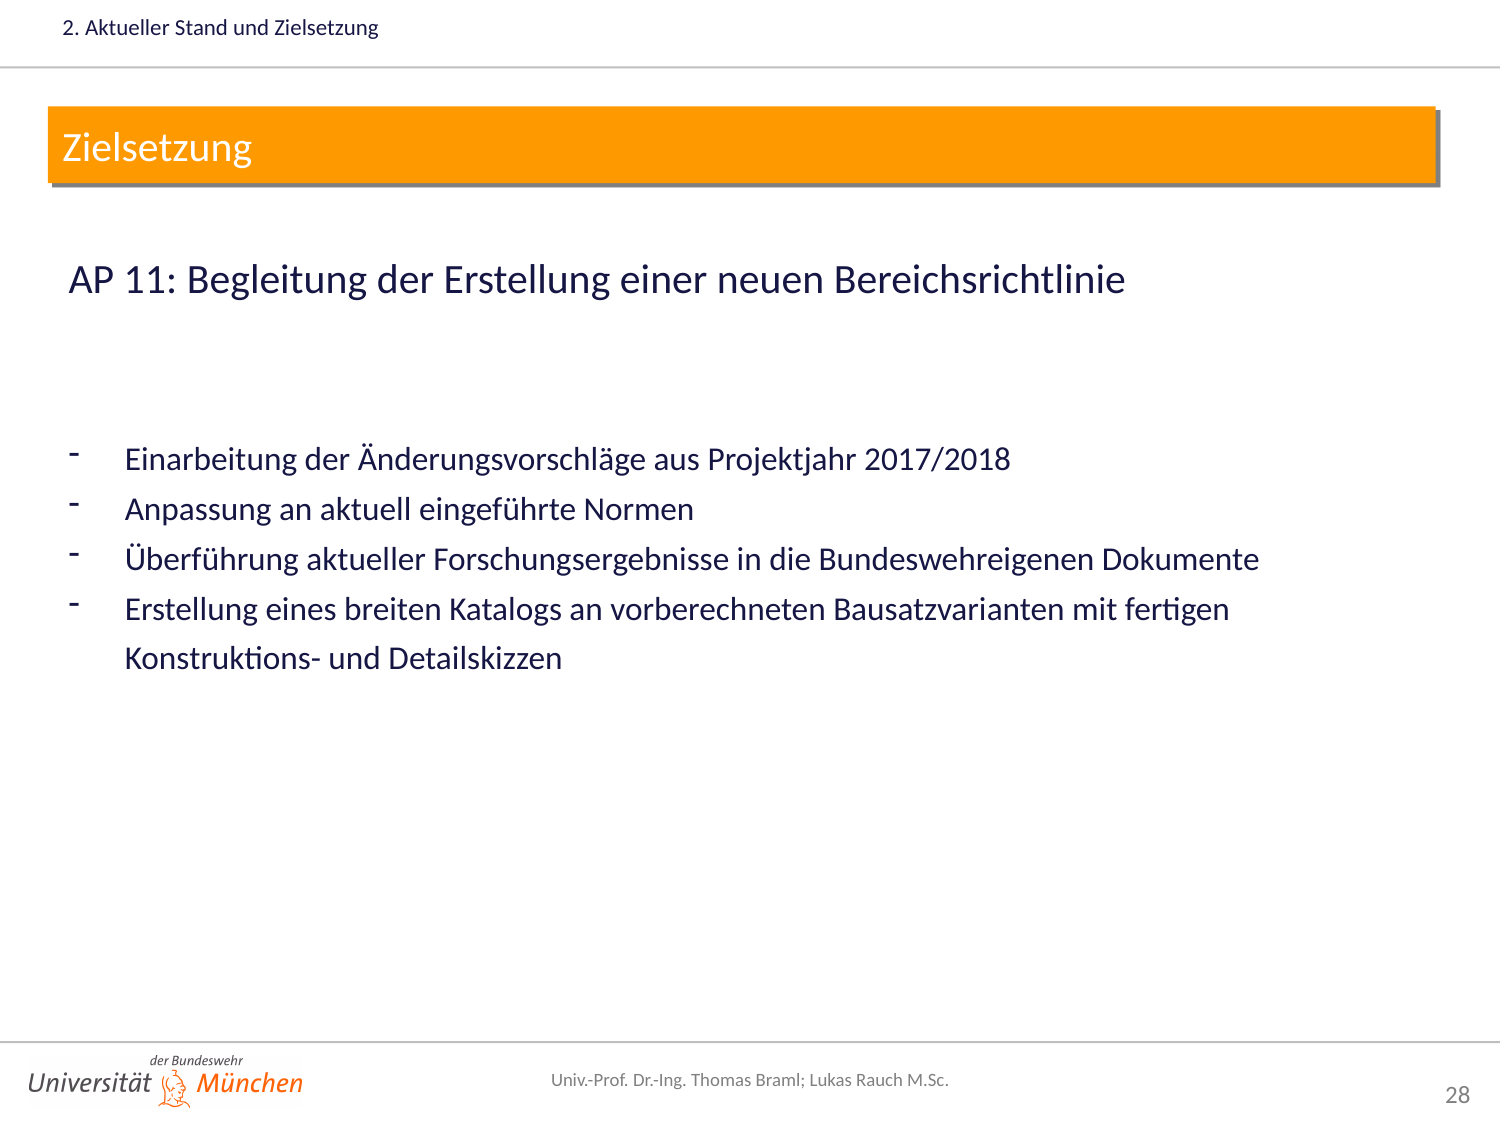

2. Aktueller Stand und Zielsetzung
Zielsetzung

AP 11: Begleitung der Erstellung einer neuen Bereichsrichtlinie

Einarbeitung der Änderungsvorschläge aus Projektjahr 2017/2018
Anpassung an aktuell eingeführte Normen
Überführung aktueller Forschungsergebnisse in die Bundeswehreigenen Dokumente
Erstellung eines breiten Katalogs an vorberechneten Bausatzvarianten mit fertigen Konstruktions- und Detailskizzen